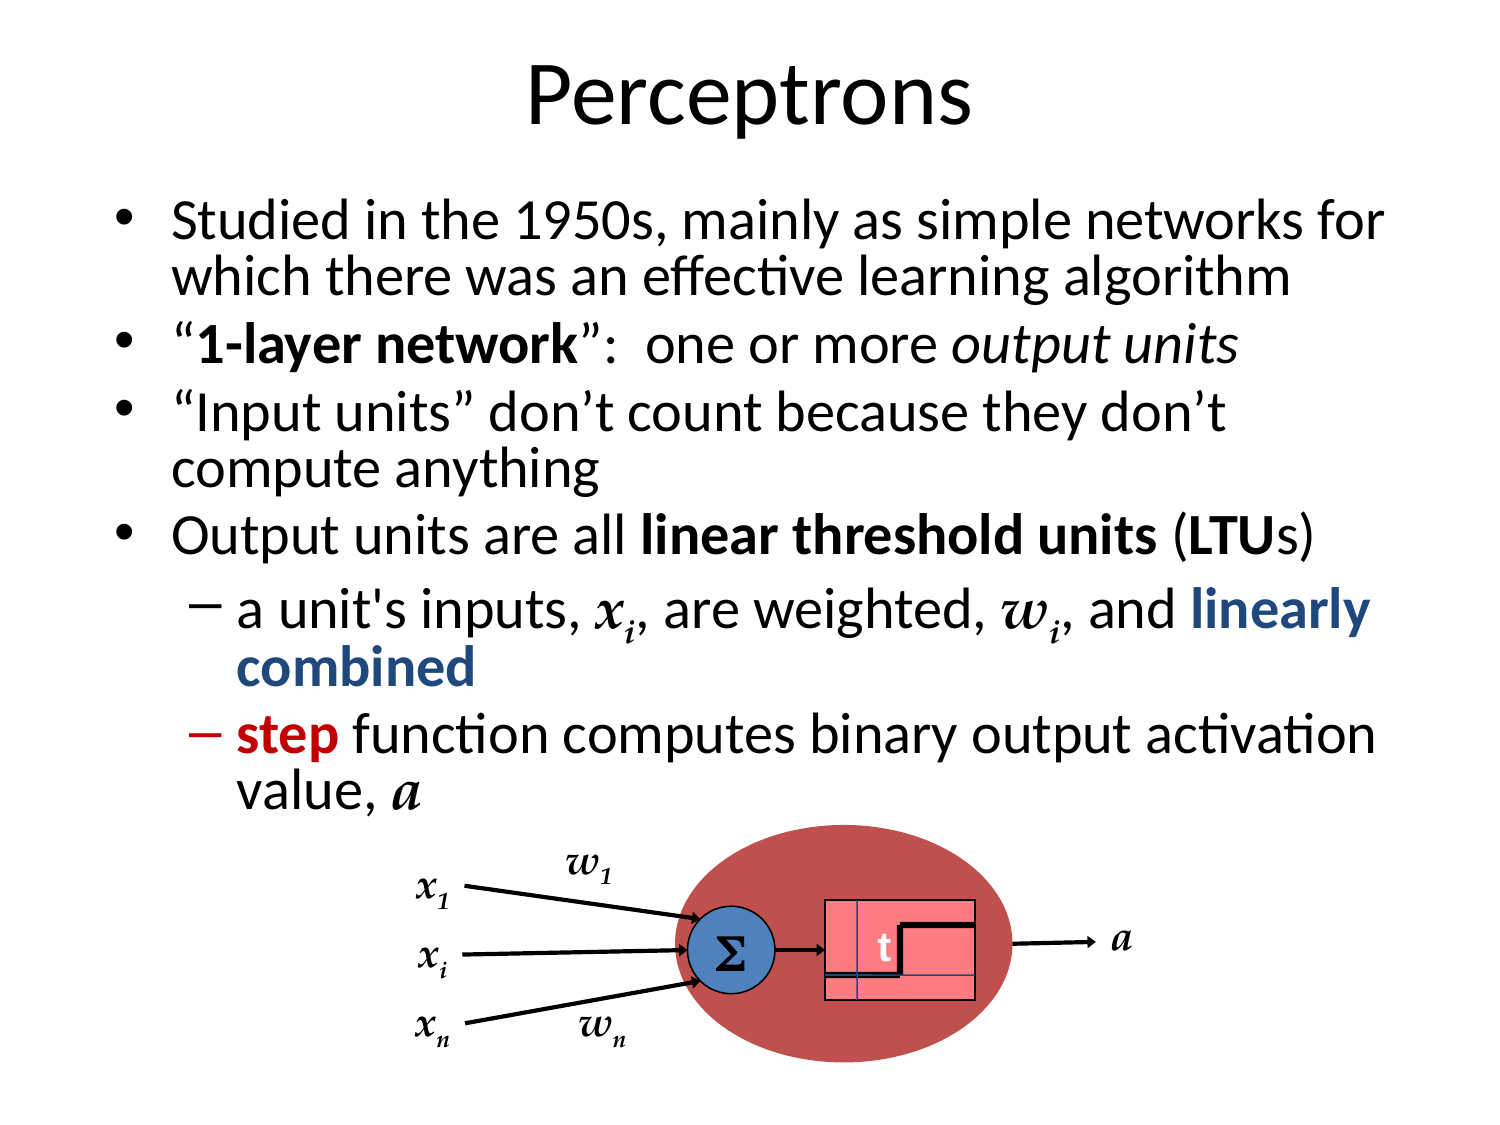

# Perceptrons
Studied in the 1950s, mainly as simple networks for which there was an effective learning algorithm
“1-layer network”:  one or more output units
“Input units” don’t count because they don’t compute anything
Output units are all linear threshold units (LTUs)
a unit's inputs, xi, are weighted, wi, and linearly combined
step function computes binary output activation value, a
w1
x1
xi
xn
wn

Σ

t

a